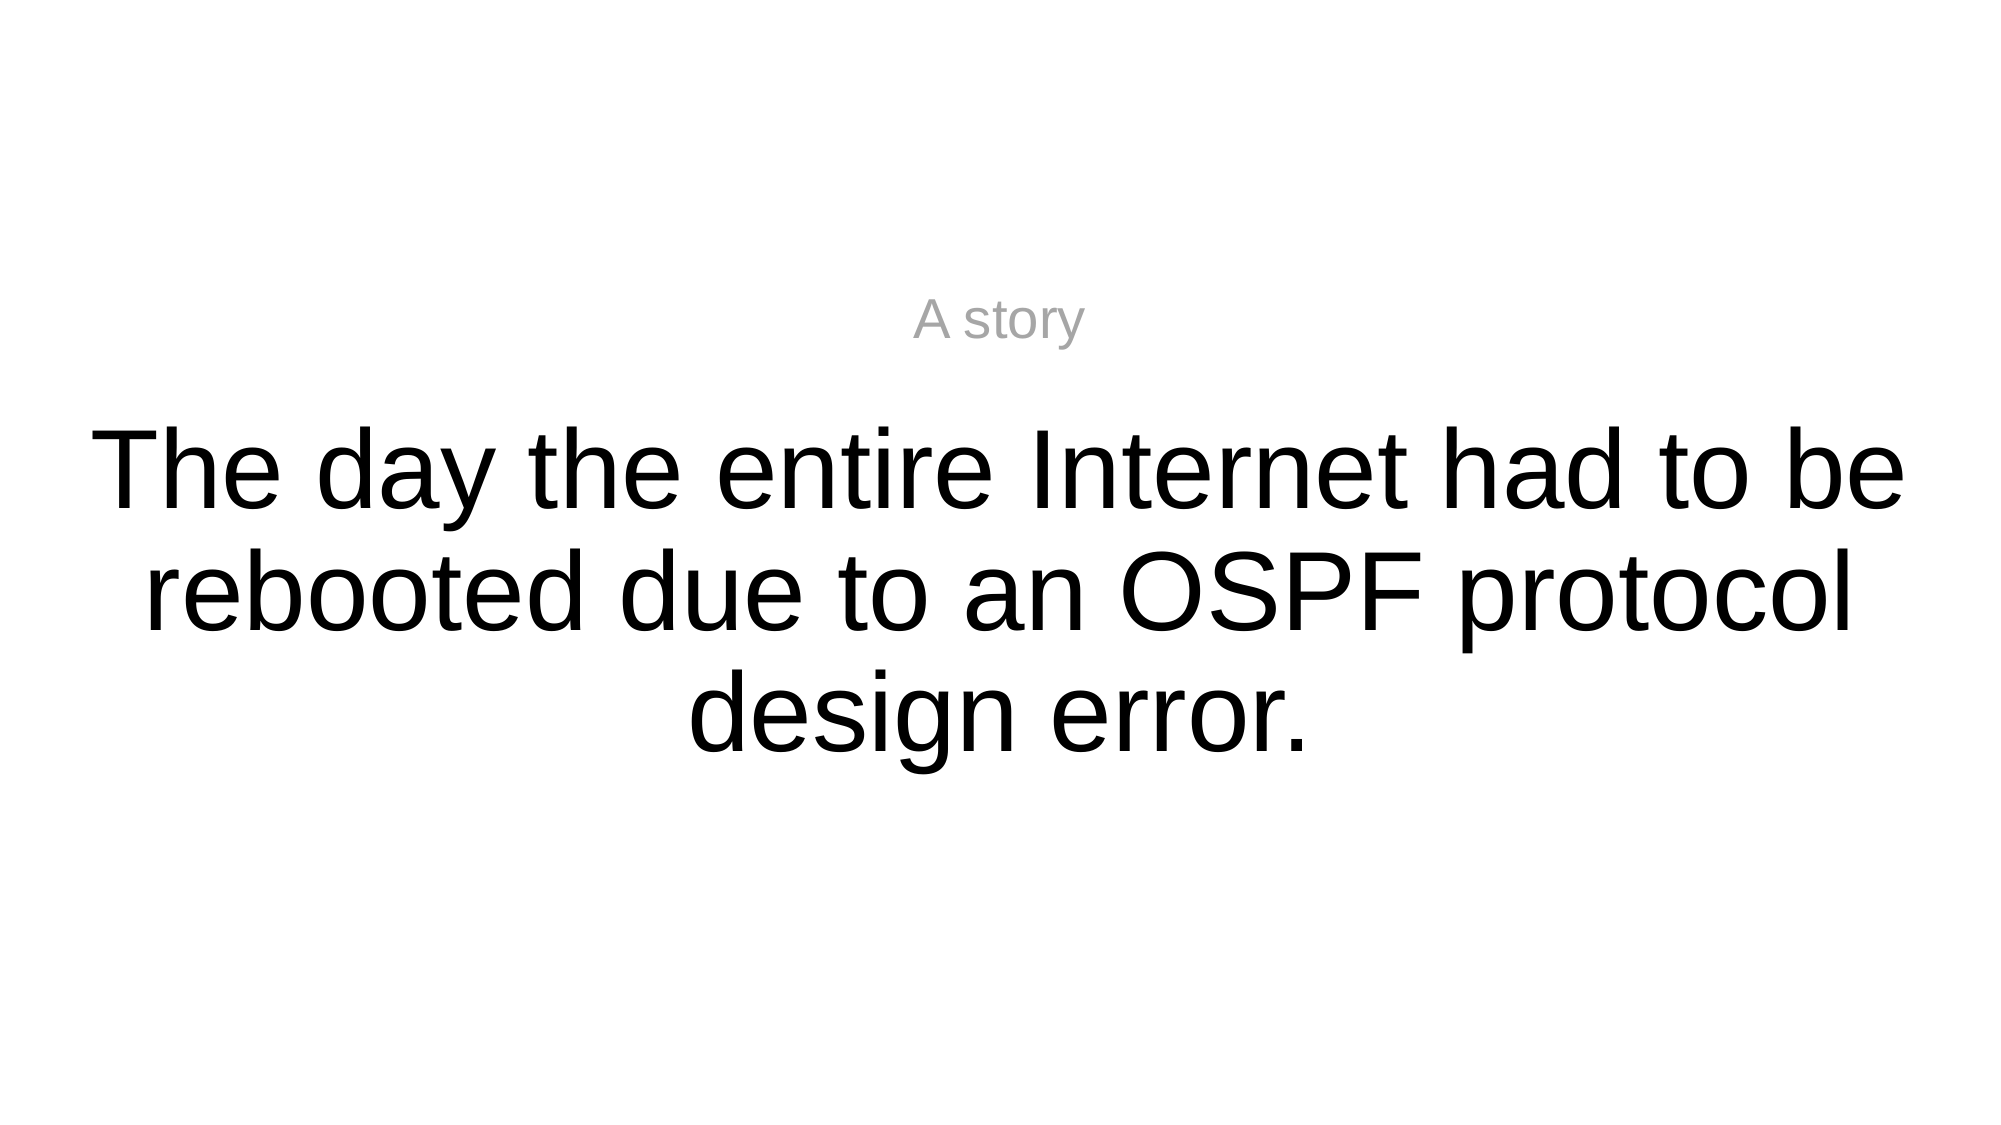

# A story The day the entire Internet had to be rebooted due to an OSPF protocol design error.